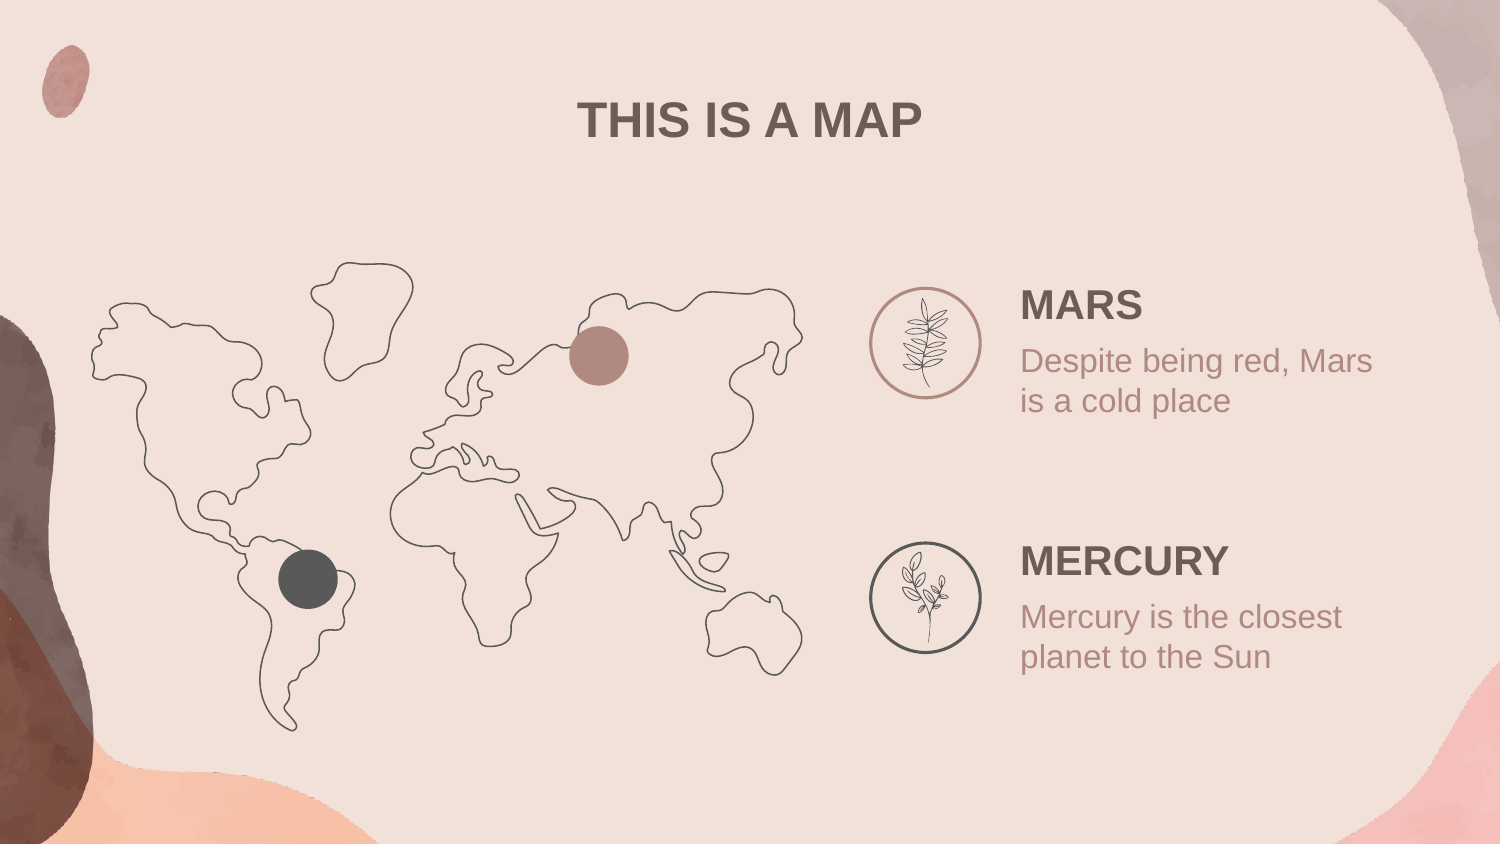

# THIS IS A MAP
MARS

Despite being red, Mars is a cold place

MERCURY

Mercury is the closest planet to the Sun